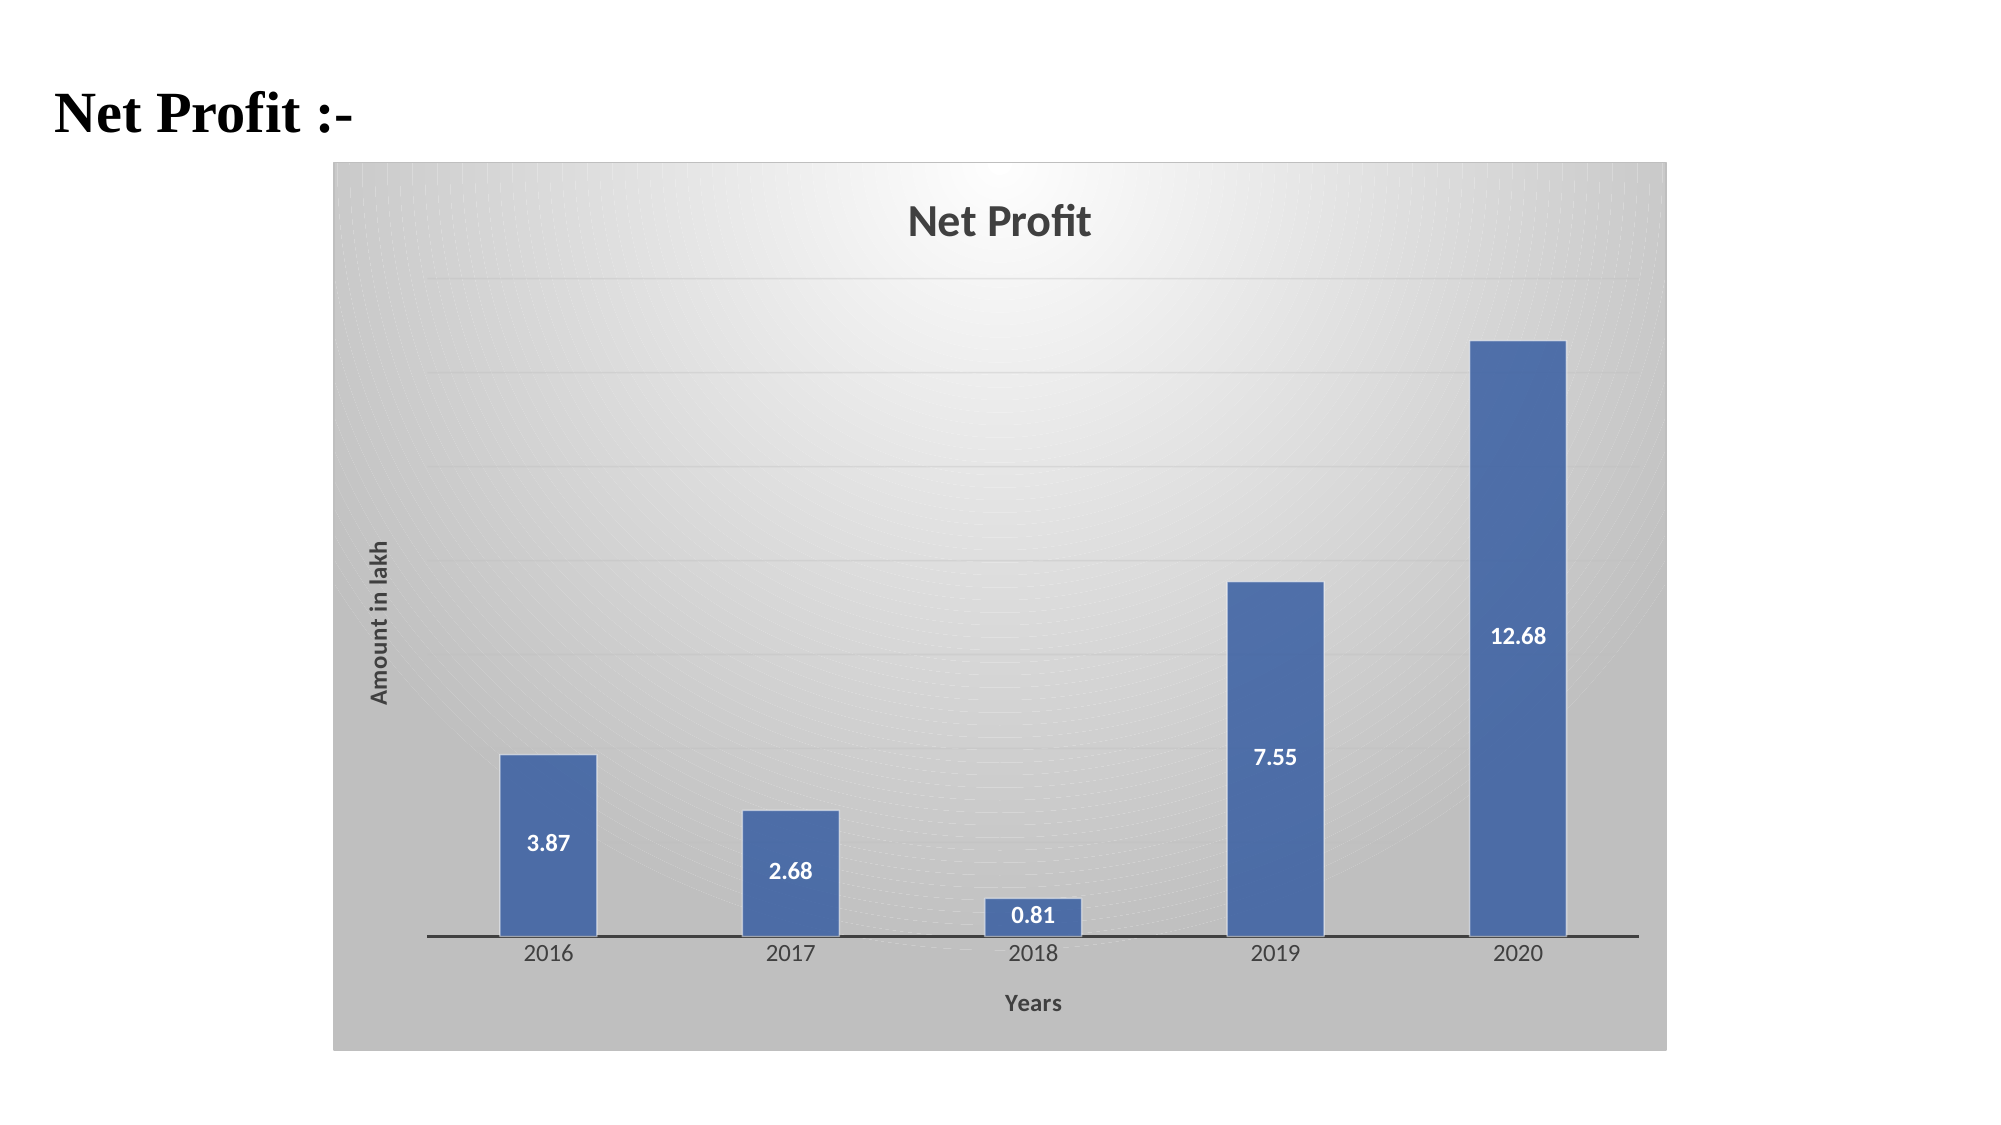

Net Profit :-

### Chart: Net Profit

| Category | Column1 | Column2 | Column3 |
|---|---|---|---|
| 2016 | 3.87 | None | None |
| 2017 | 2.68 | None | None |
| 2018 | 0.81 | None | None |
| 2019 | 7.55 | None | None |
| 2020 | 12.68 | None | None |